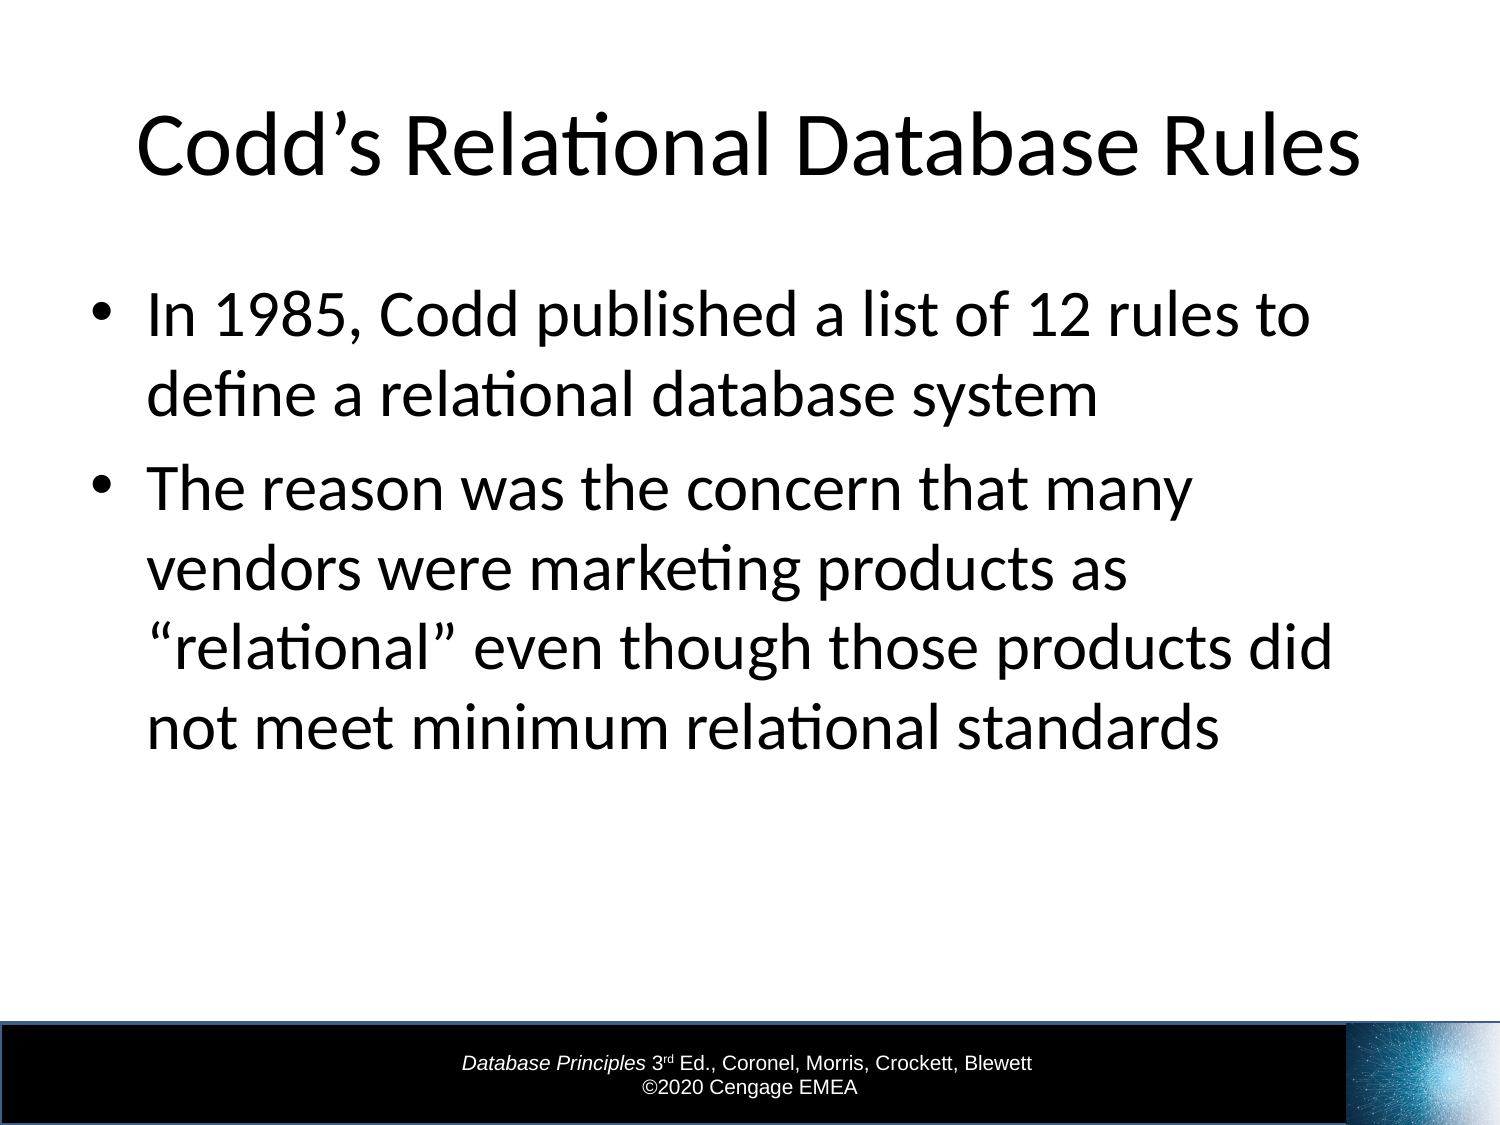

# Codd’s Relational Database Rules
In 1985, Codd published a list of 12 rules to define a relational database system
The reason was the concern that many vendors were marketing products as “relational” even though those products did not meet minimum relational standards